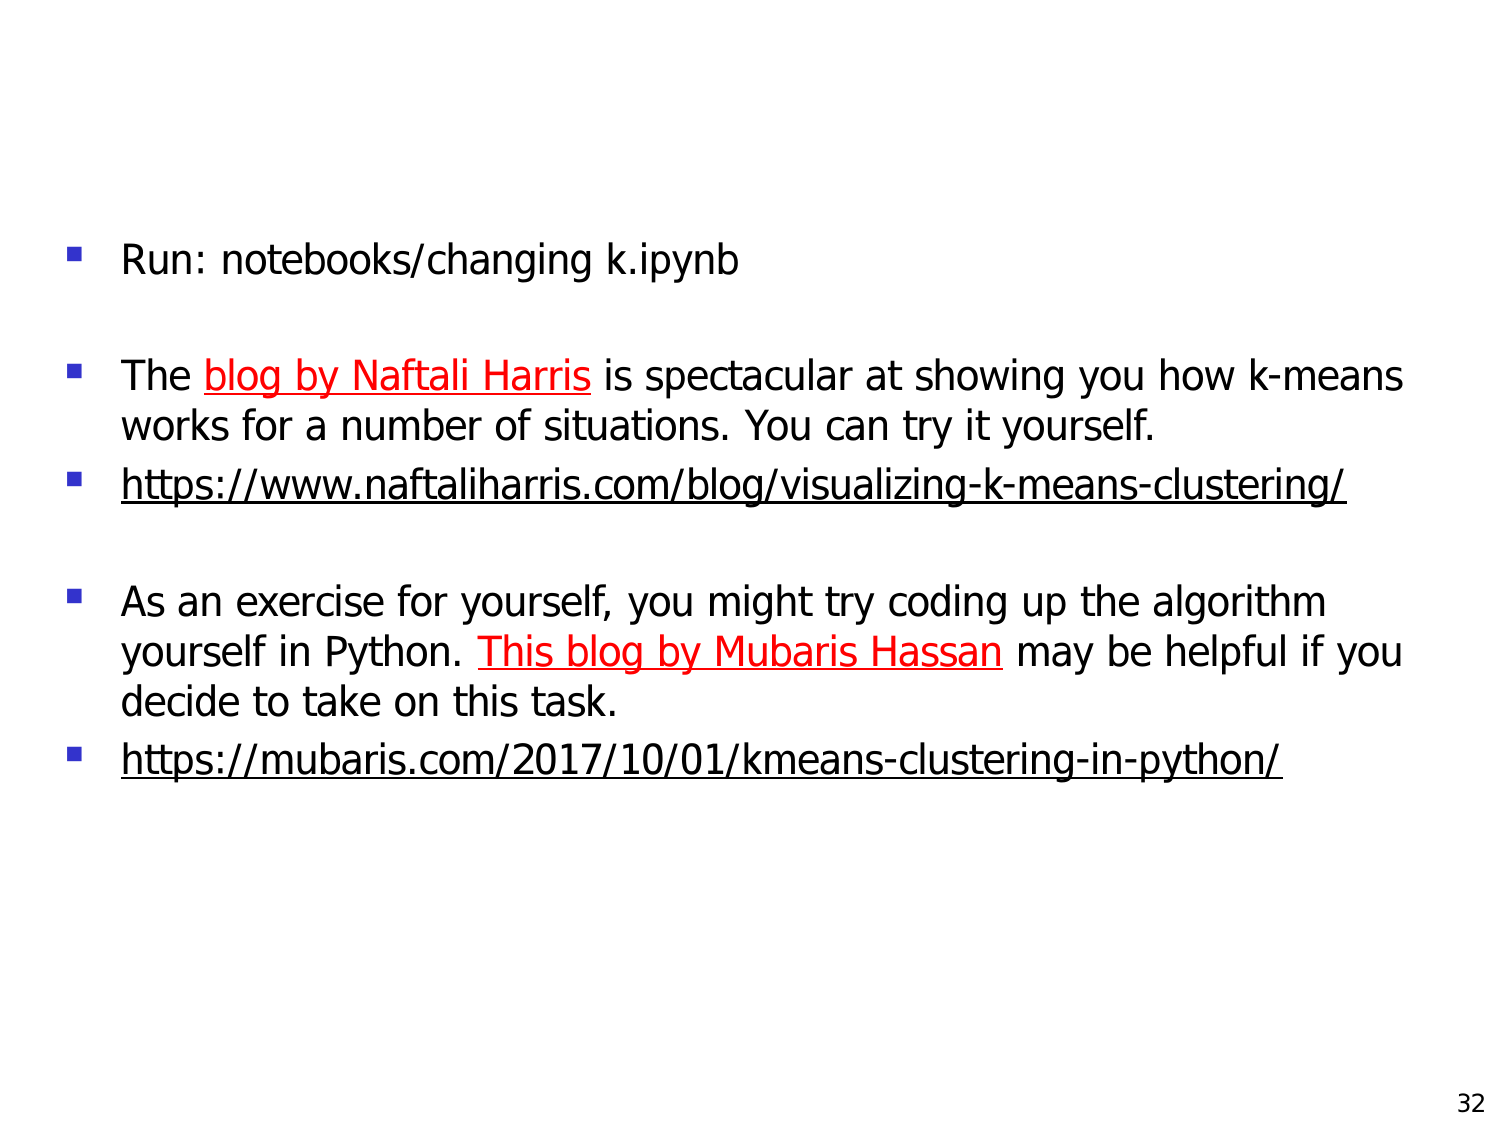

#
Run: notebooks/changing k.ipynb

The blog by Naftali Harris is spectacular at showing you how k-means works for a number of situations. You can try it yourself.
https://www.naftaliharris.com/blog/visualizing-k-means-clustering/

As an exercise for yourself, you might try coding up the algorithm yourself in Python. This blog by Mubaris Hassan may be helpful if you decide to take on this task.
https://mubaris.com/2017/10/01/kmeans-clustering-in-python/
32